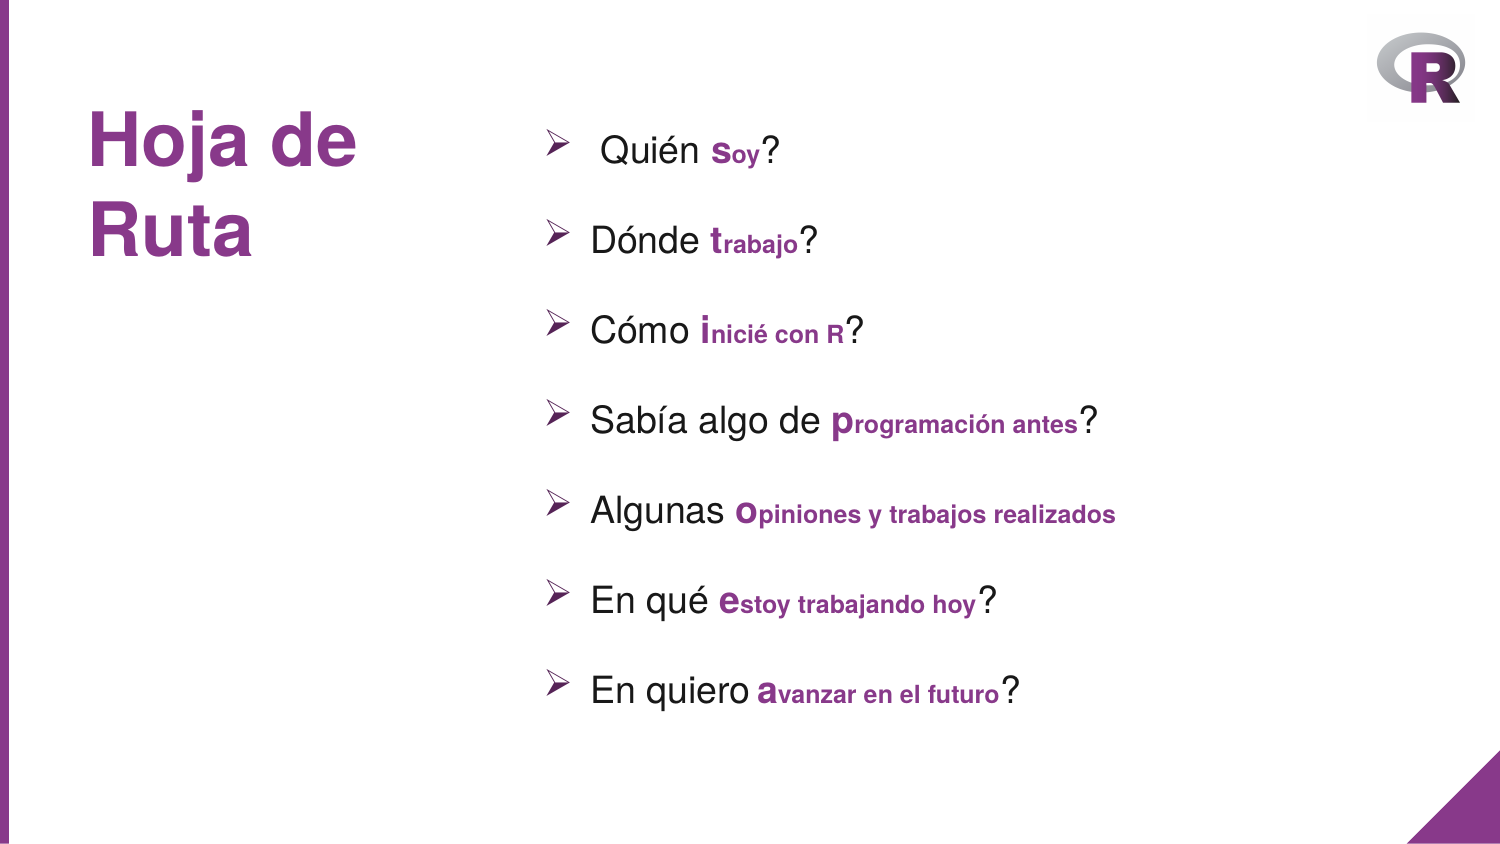

# Hoja de Ruta
 Quién soy?

Dónde trabajo?

Cómo inicié con R?

Sabía algo de programación antes?

Algunas opiniones y trabajos realizados

En qué estoy trabajando hoy?

En quiero avanzar en el futuro?